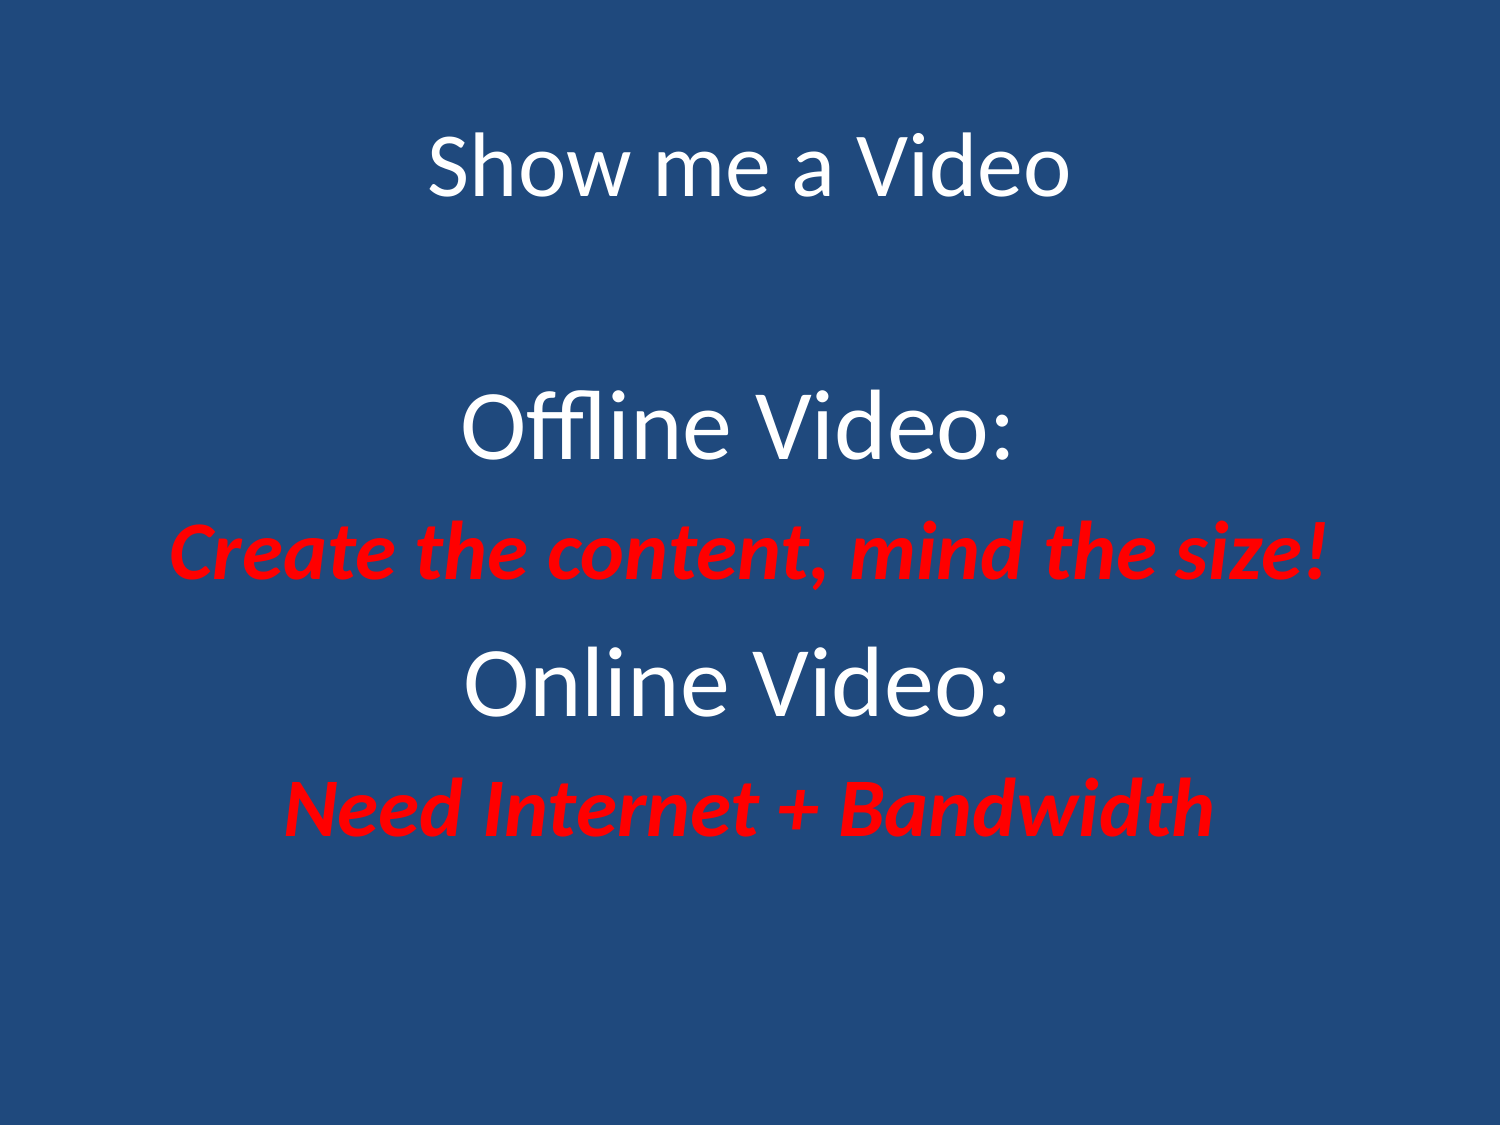

# Show me a Video

Offline Video:
Create the content, mind the size!
Online Video:
Need Internet + Bandwidth